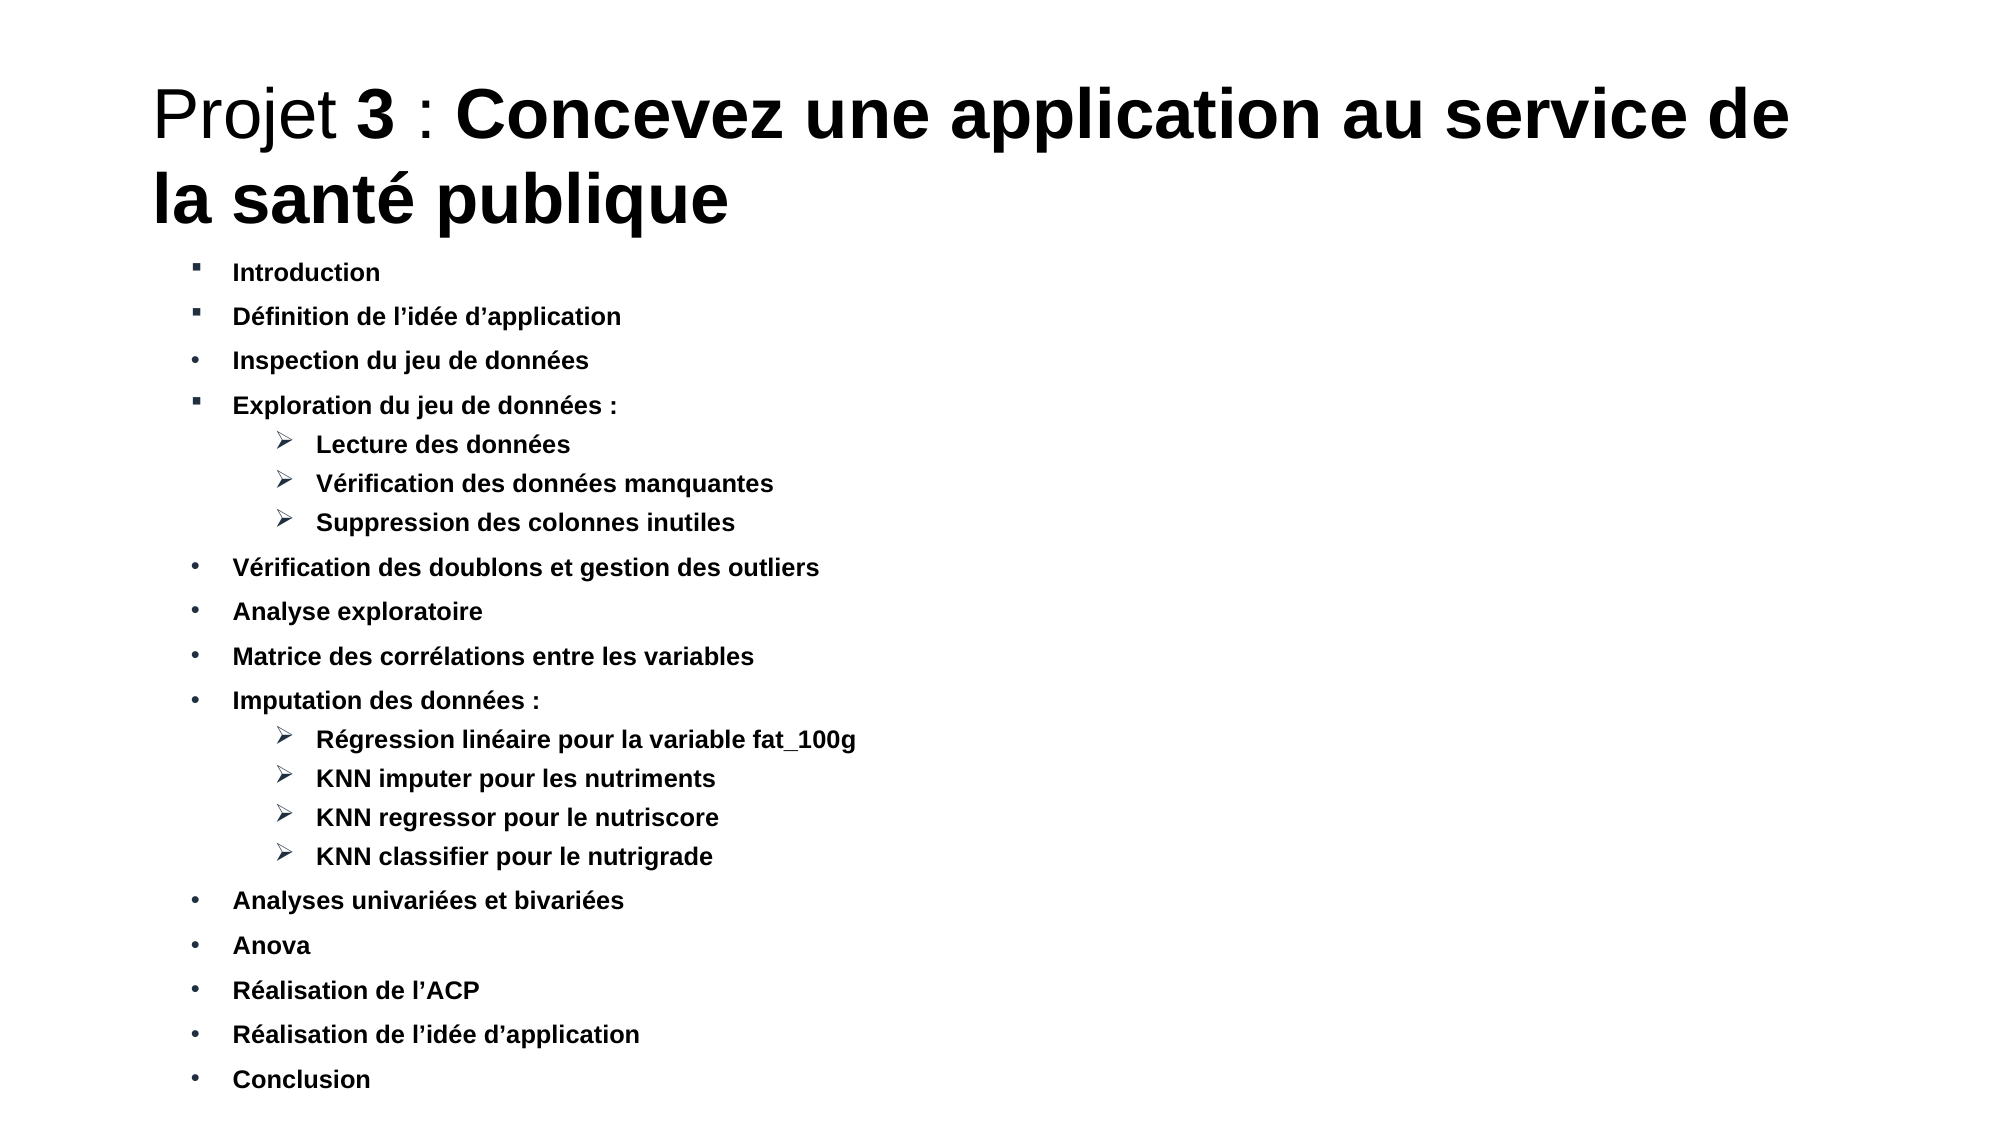

# Projet 3 : Concevez une application au service de la santé publique
Introduction
Définition de l’idée d’application
Inspection du jeu de données
Exploration du jeu de données :
Lecture des données
Vérification des données manquantes
Suppression des colonnes inutiles
Vérification des doublons et gestion des outliers
Analyse exploratoire
Matrice des corrélations entre les variables
Imputation des données :
Régression linéaire pour la variable fat_100g
KNN imputer pour les nutriments
KNN regressor pour le nutriscore
KNN classifier pour le nutrigrade
Analyses univariées et bivariées
Anova
Réalisation de l’ACP
Réalisation de l’idée d’application
Conclusion